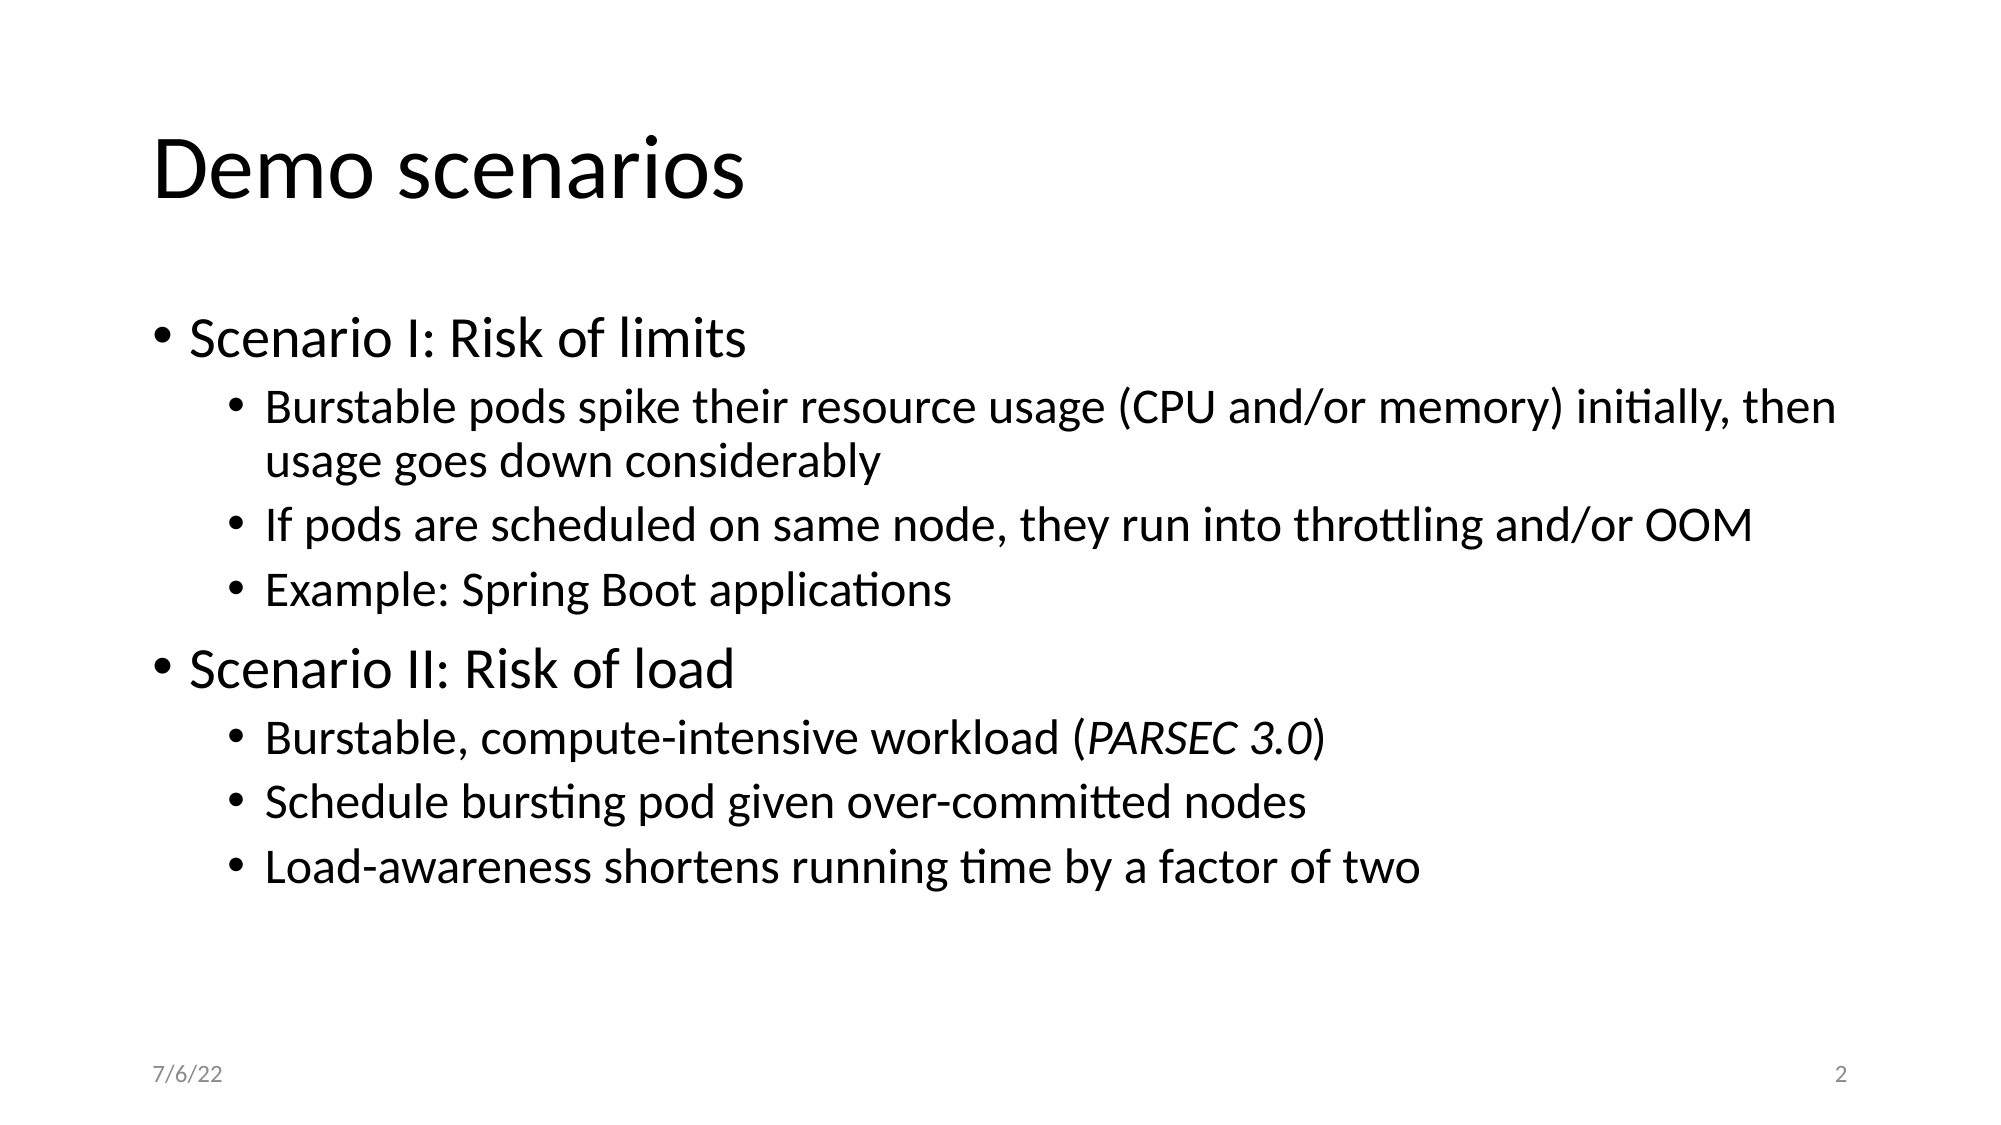

# Demo scenarios
Scenario I: Risk of limits
Burstable pods spike their resource usage (CPU and/or memory) initially, then usage goes down considerably
If pods are scheduled on same node, they run into throttling and/or OOM
Example: Spring Boot applications
Scenario II: Risk of load
Burstable, compute-intensive workload (PARSEC 3.0)
Schedule bursting pod given over-committed nodes
Load-awareness shortens running time by a factor of two
7/6/22
2